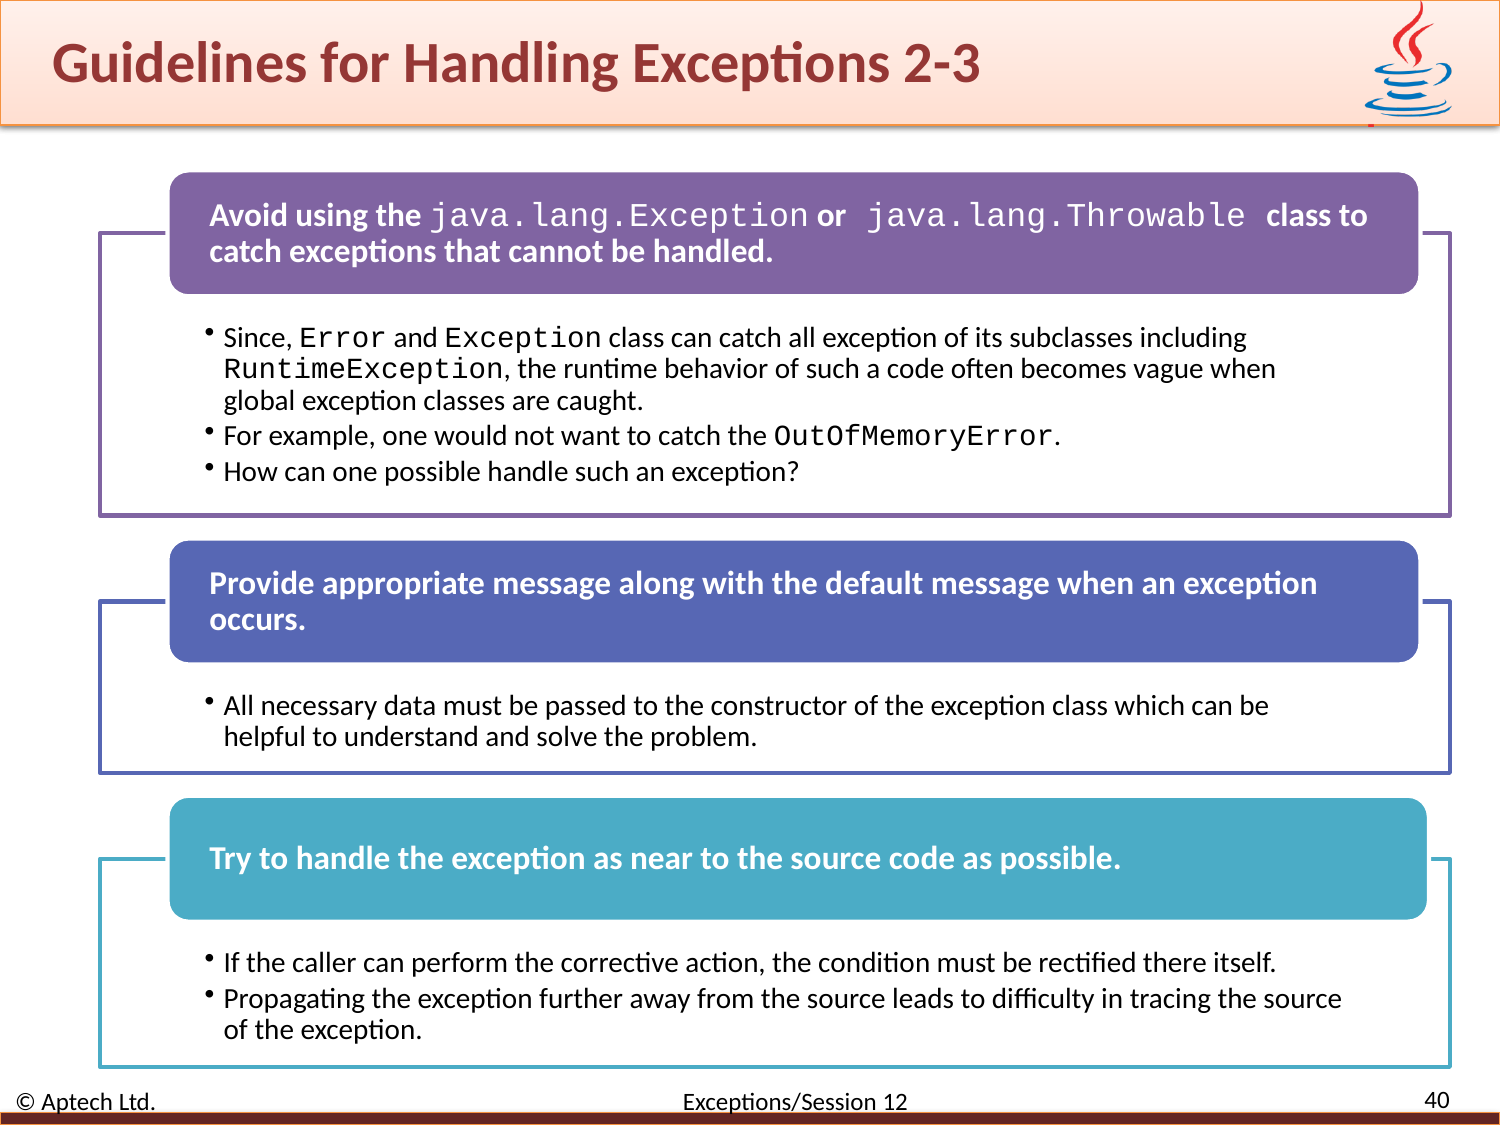

# Guidelines for Handling Exceptions 2-3
Since, Error and Exception class can catch all exception of its subclasses including RuntimeException, the runtime behavior of such a code often becomes vague when global exception classes are caught.
For example, one would not want to catch the OutOfMemoryError.
How can one possible handle such an exception?
Avoid using the java.lang.Exception or java.lang.Throwable class to catch exceptions that cannot be handled.
All necessary data must be passed to the constructor of the exception class which can be helpful to understand and solve the problem.
Provide appropriate message along with the default message when an exception occurs.
If the caller can perform the corrective action, the condition must be rectified there itself.
Propagating the exception further away from the source leads to difficulty in tracing the source of the exception.
Try to handle the exception as near to the source code as possible.
40
© Aptech Ltd.                                                                                            Exceptions/Session 12